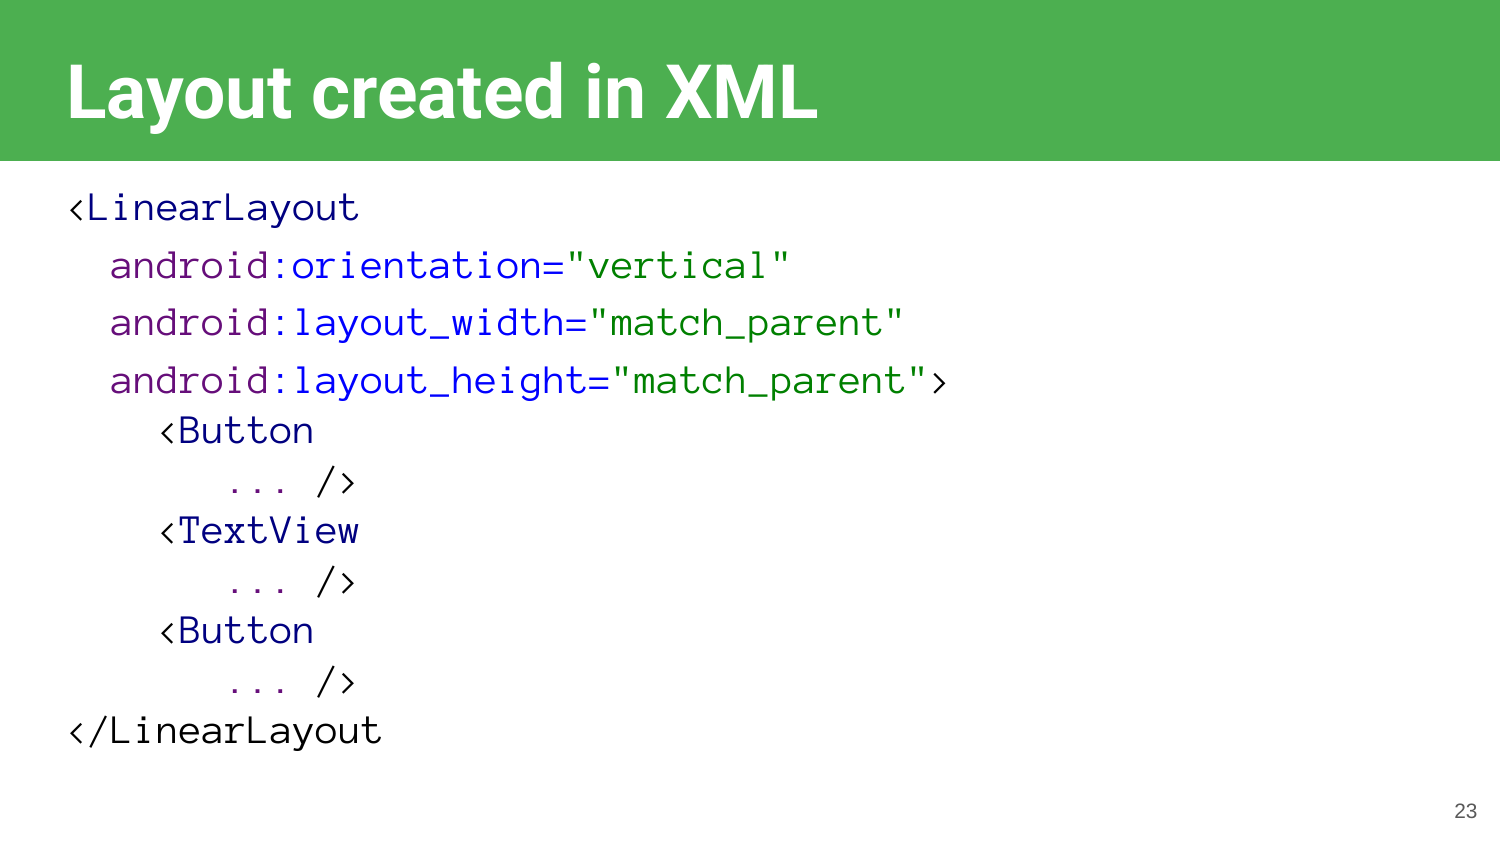

# Layout created in XML
<LinearLayout
  android:orientation="vertical"
  android:layout_width="match_parent"
  android:layout_height="match_parent">
    <Button
       ... />
    <TextView
       ... />
    <Button
       ... />
</LinearLayout
23